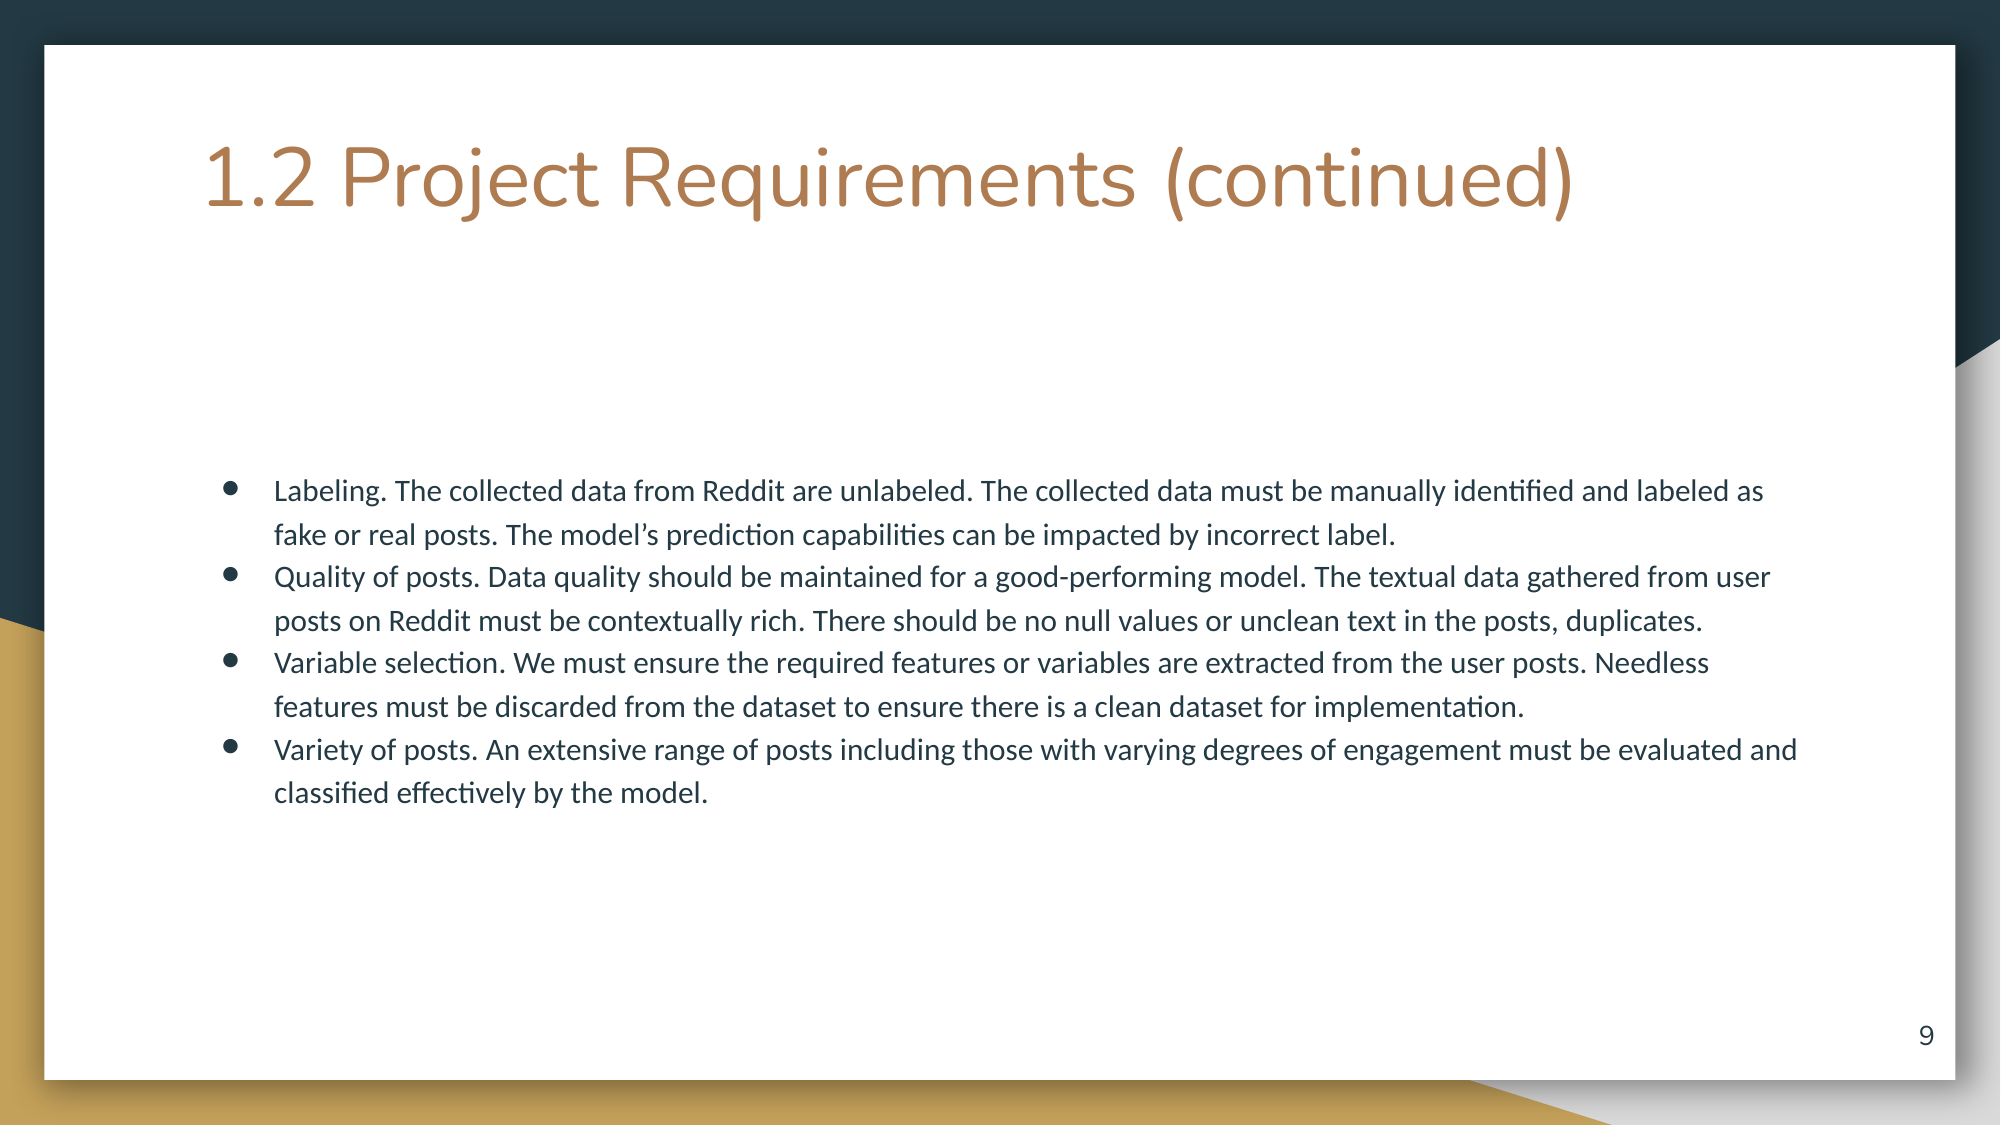

# 1.2 Project Requirements (continued)
Labeling. The collected data from Reddit are unlabeled. The collected data must be manually identified and labeled as fake or real posts. The model’s prediction capabilities can be impacted by incorrect label.
Quality of posts. Data quality should be maintained for a good-performing model. The textual data gathered from user posts on Reddit must be contextually rich. There should be no null values or unclean text in the posts, duplicates.
Variable selection. We must ensure the required features or variables are extracted from the user posts. Needless features must be discarded from the dataset to ensure there is a clean dataset for implementation.
Variety of posts. An extensive range of posts including those with varying degrees of engagement must be evaluated and classified effectively by the model.
9